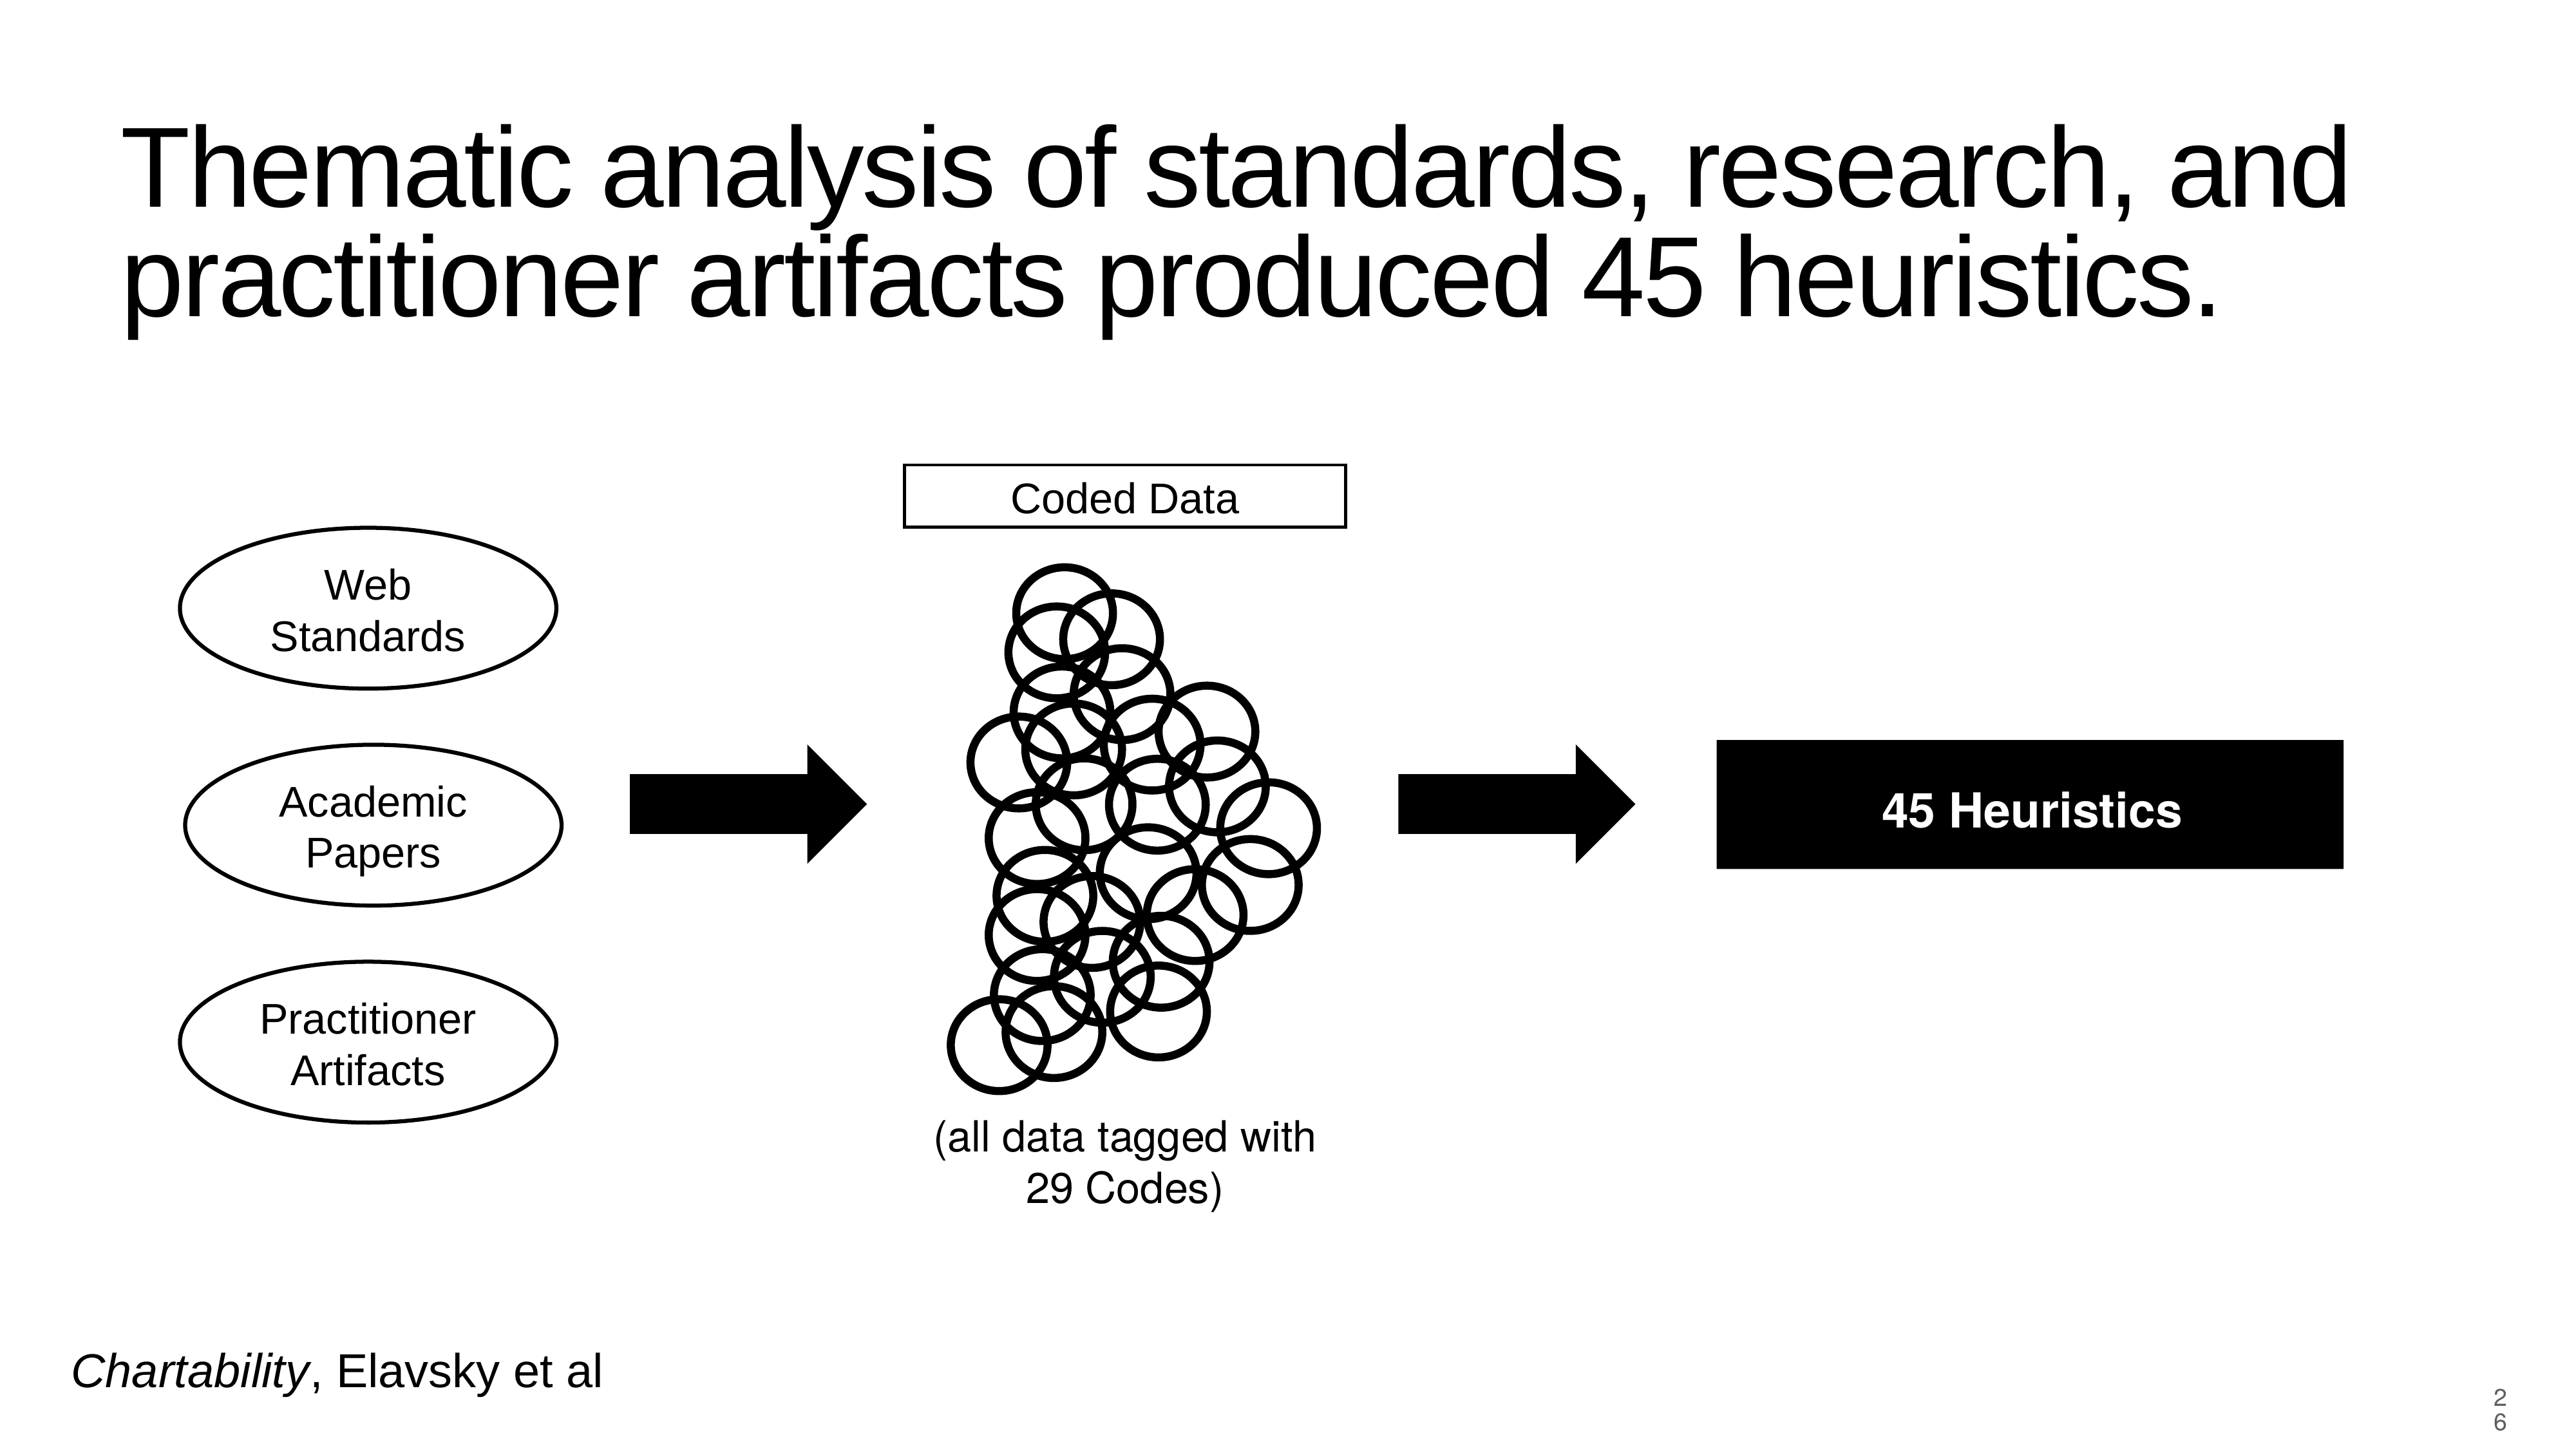

# Thematic analysis of standards, research, and practitioner artifacts produced 45 heuristics.
Coded Data
Web Standards

Academic Papers

45 Heuristics
Practitioner Artifacts
(all data tagged with 29 Codes)
Chartability, Elavsky et al
26